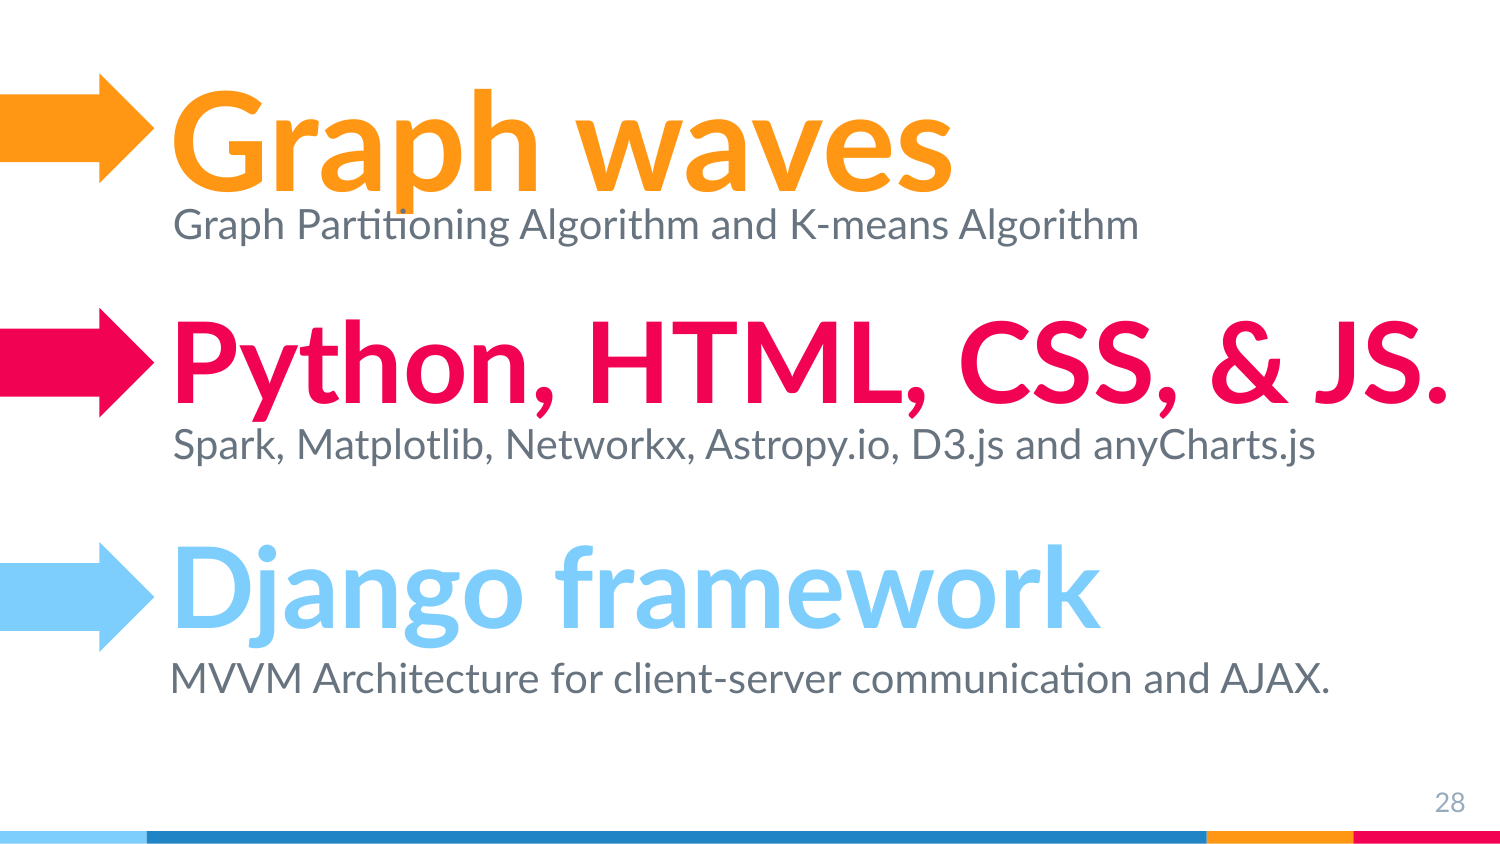

Graph waves
Graph Partitioning Algorithm and K-means Algorithm
Python, HTML, CSS, & JS.

Spark, Matplotlib, Networkx, Astropy.io, D3.js and anyCharts.js
Django framework

MVVM Architecture for client-server communication and AJAX.
28
7. Display the results